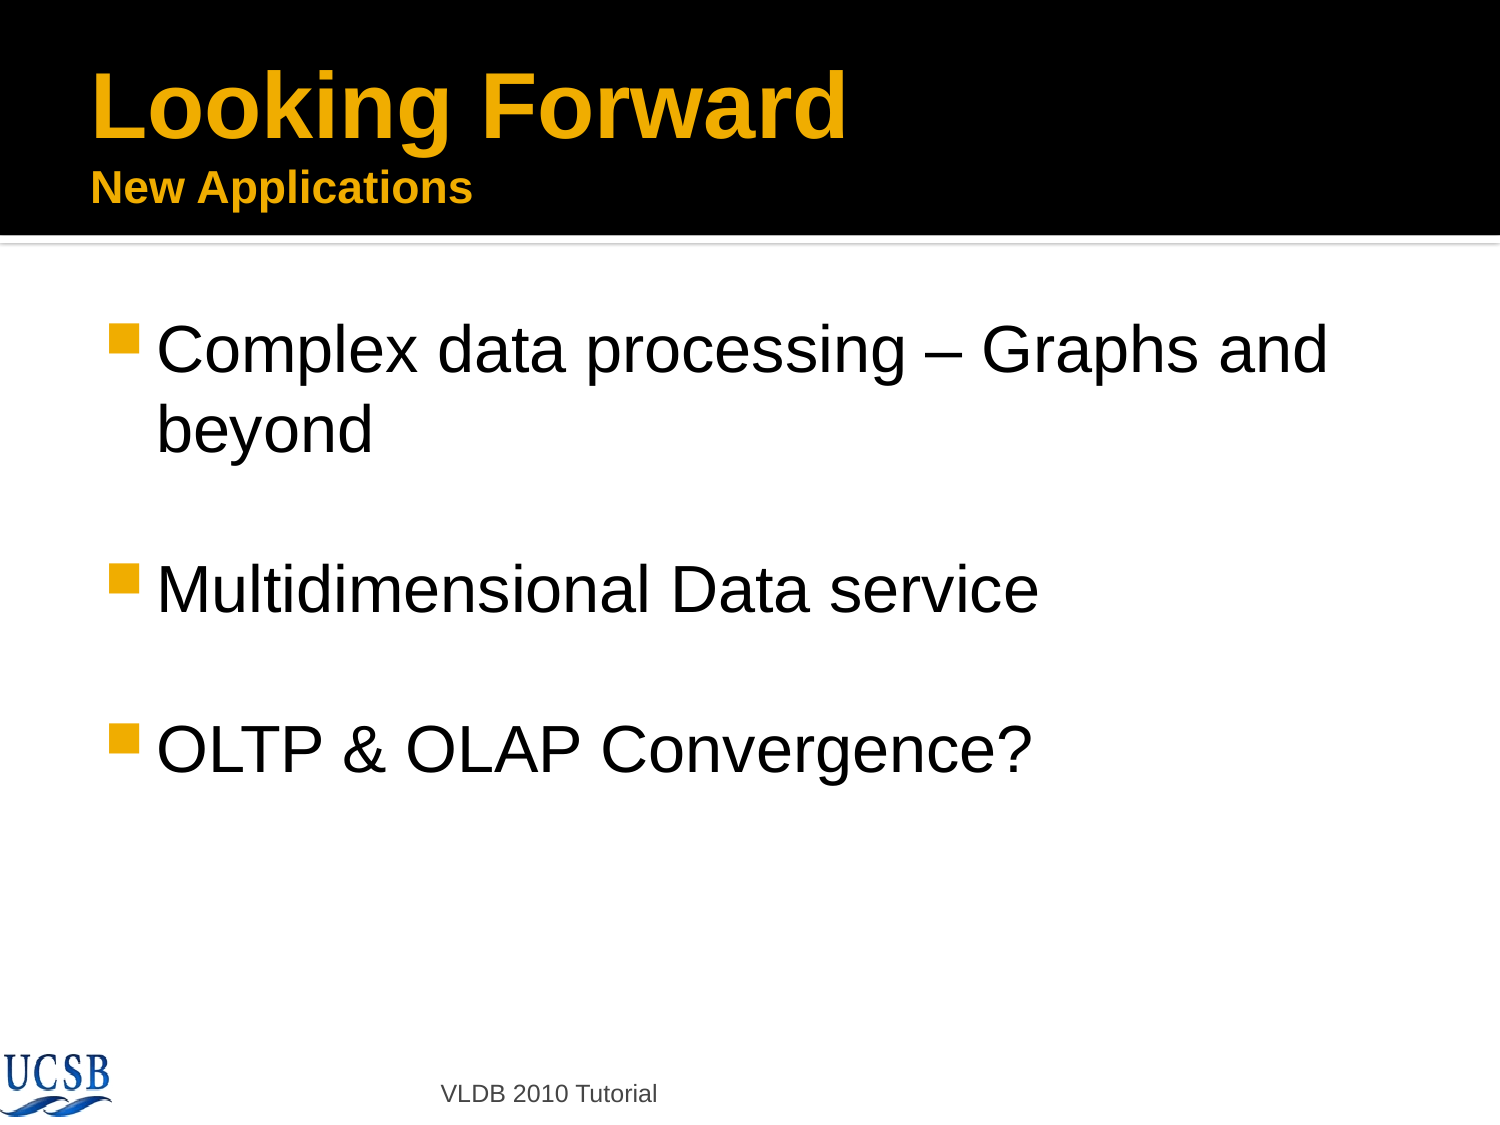

# Looking Forward New Applications
Complex data processing – Graphs and beyond

Multidimensional Data service

OLTP & OLAP Convergence?

VLDB 2010 Tutorial